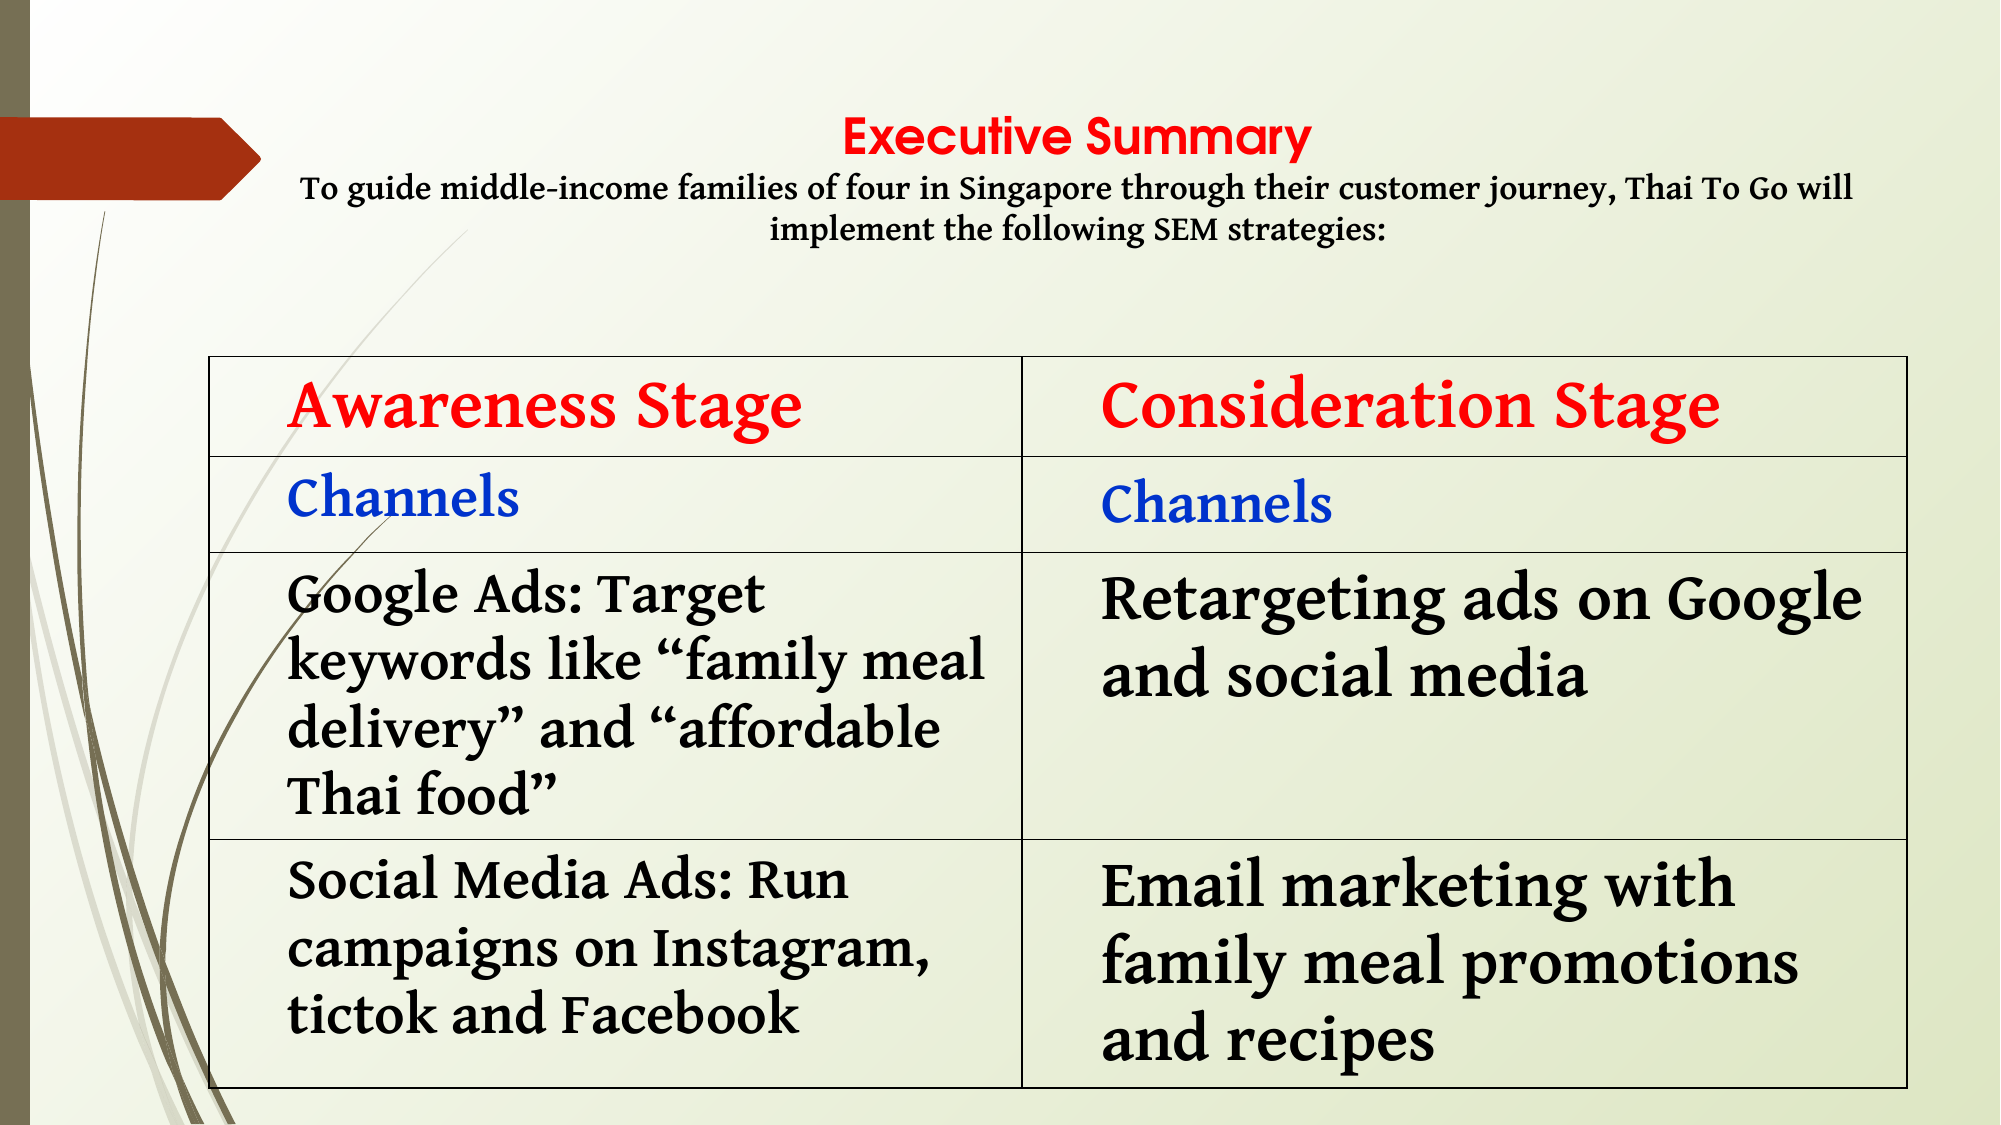

# Executive Summary To guide middle-income families of four in Singapore through their customer journey, Thai To Go will implement the following SEM strategies:
| Awareness Stage | Consideration Stage |
| --- | --- |
| Channels | Channels |
| Google Ads: Target keywords like “family meal delivery” and “affordable Thai food” | Retargeting ads on Google and social media |
| Social Media Ads: Run campaigns on Instagram, tictok and Facebook | Email marketing with family meal promotions and recipes |